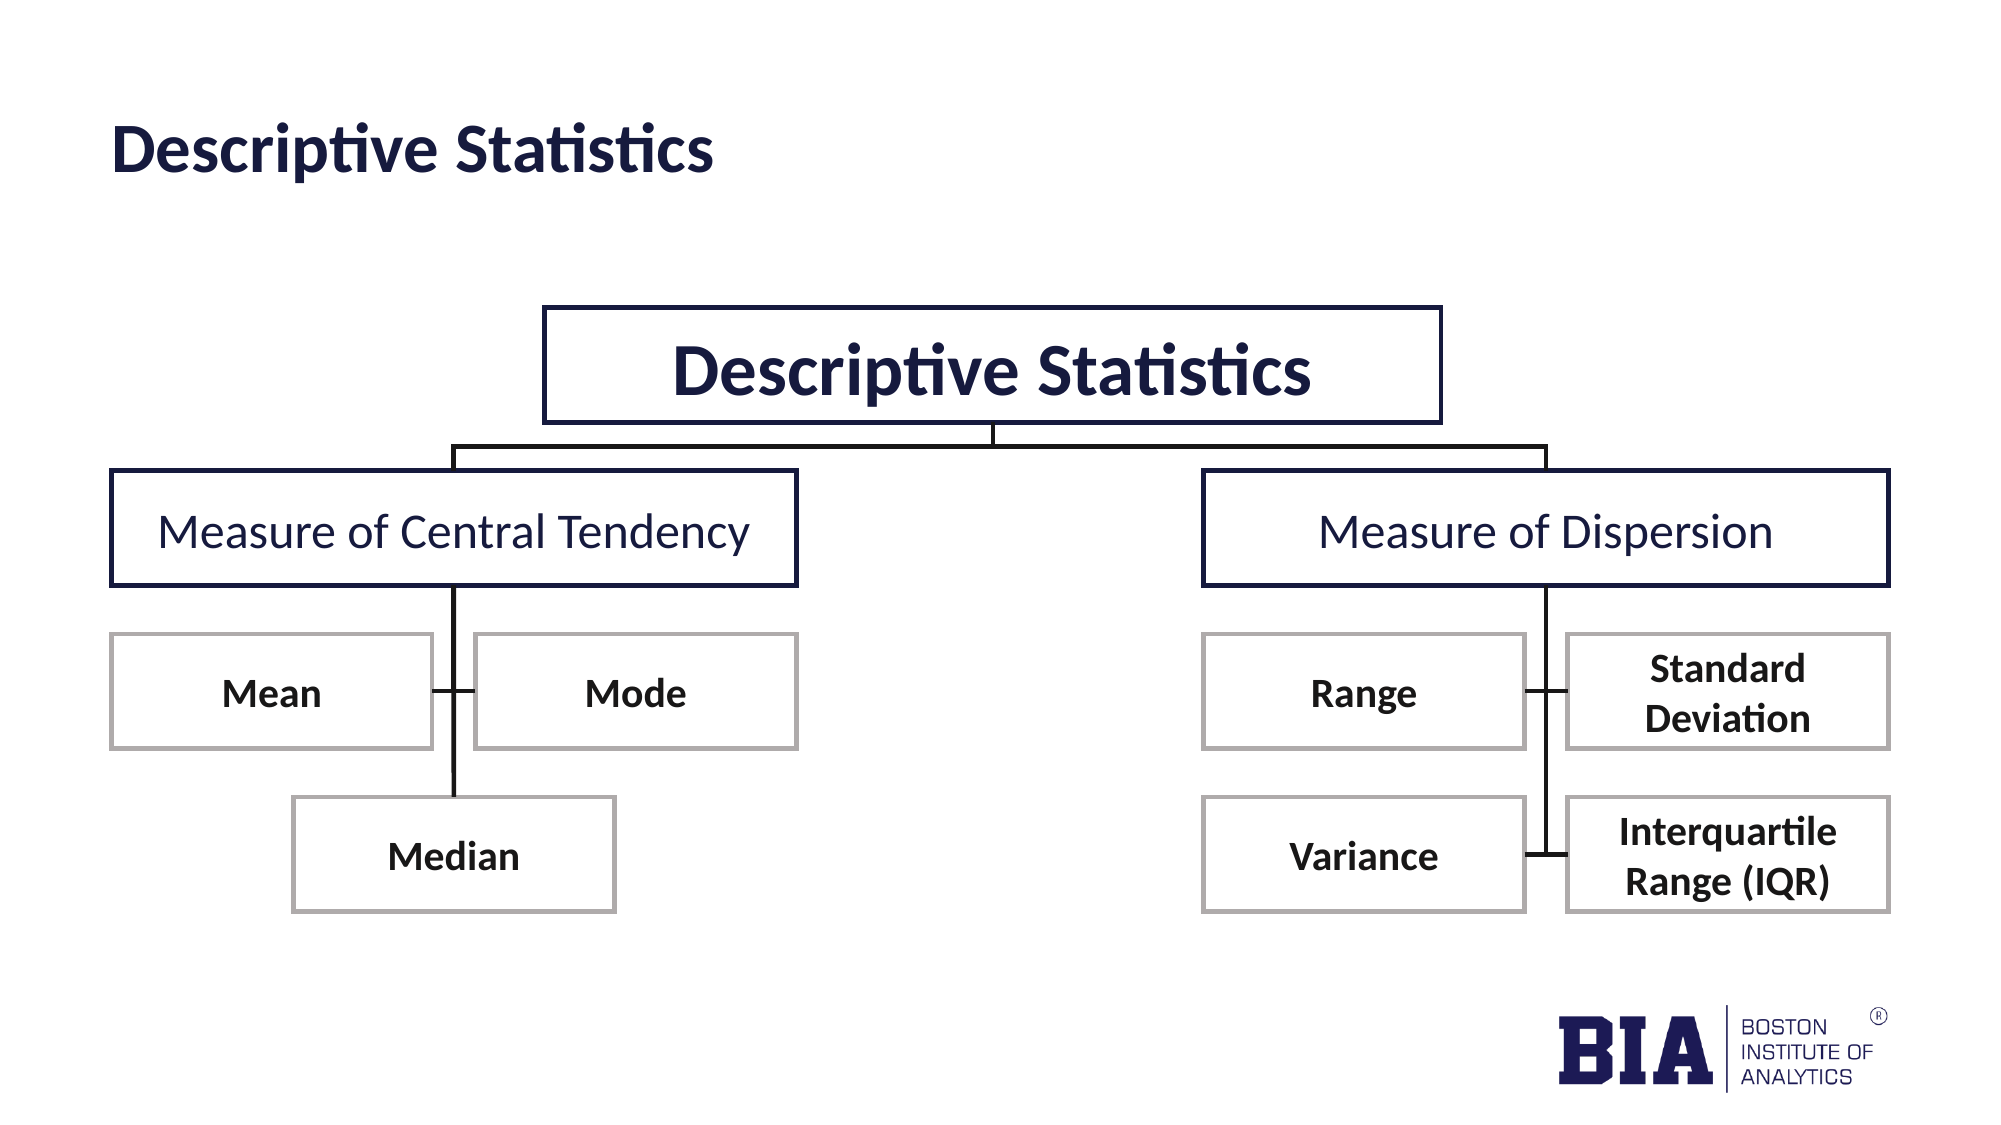

# Descriptive Statistics
Descriptive Statistics
Measure of Central Tendency
Measure of Dispersion
Mean
Mode
Range
Standard Deviation
Median
Variance
Interquartile Range (IQR)